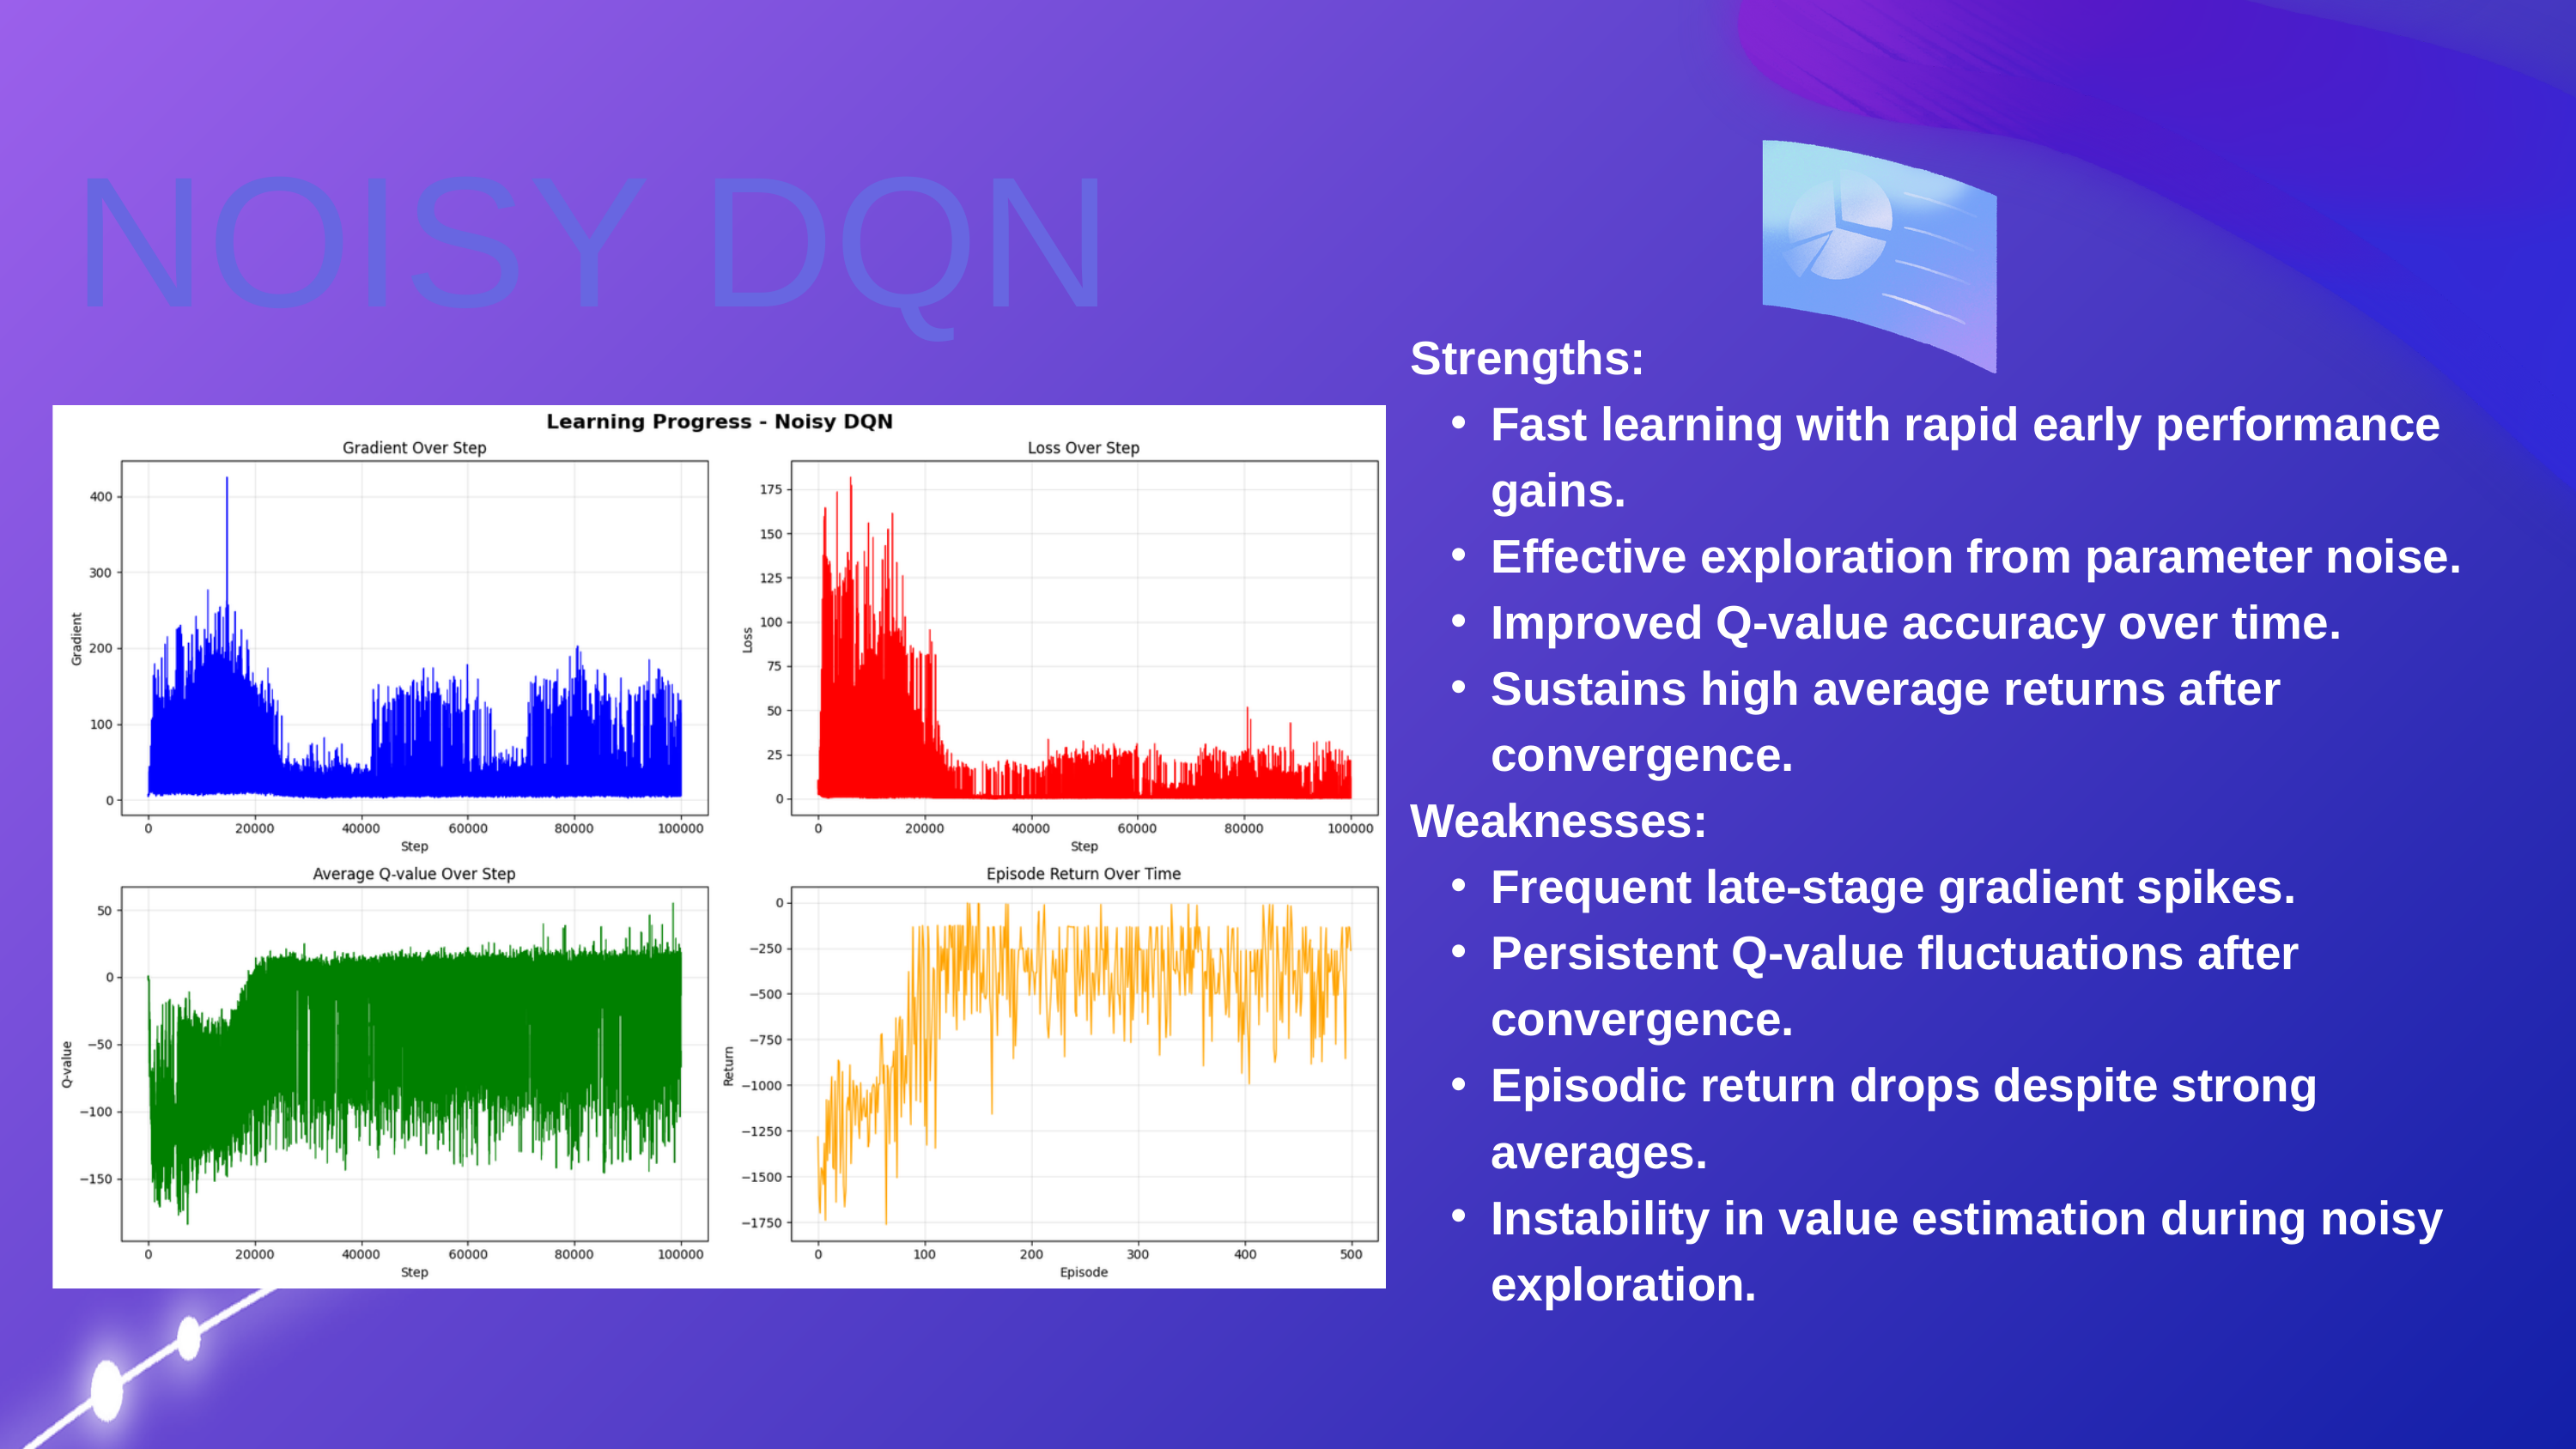

NOISY DQN
Strengths:
Fast learning with rapid early performance gains.
Effective exploration from parameter noise.
Improved Q-value accuracy over time.
Sustains high average returns after convergence.
Weaknesses:
Frequent late-stage gradient spikes.
Persistent Q-value fluctuations after convergence.
Episodic return drops despite strong averages.
Instability in value estimation during noisy exploration.